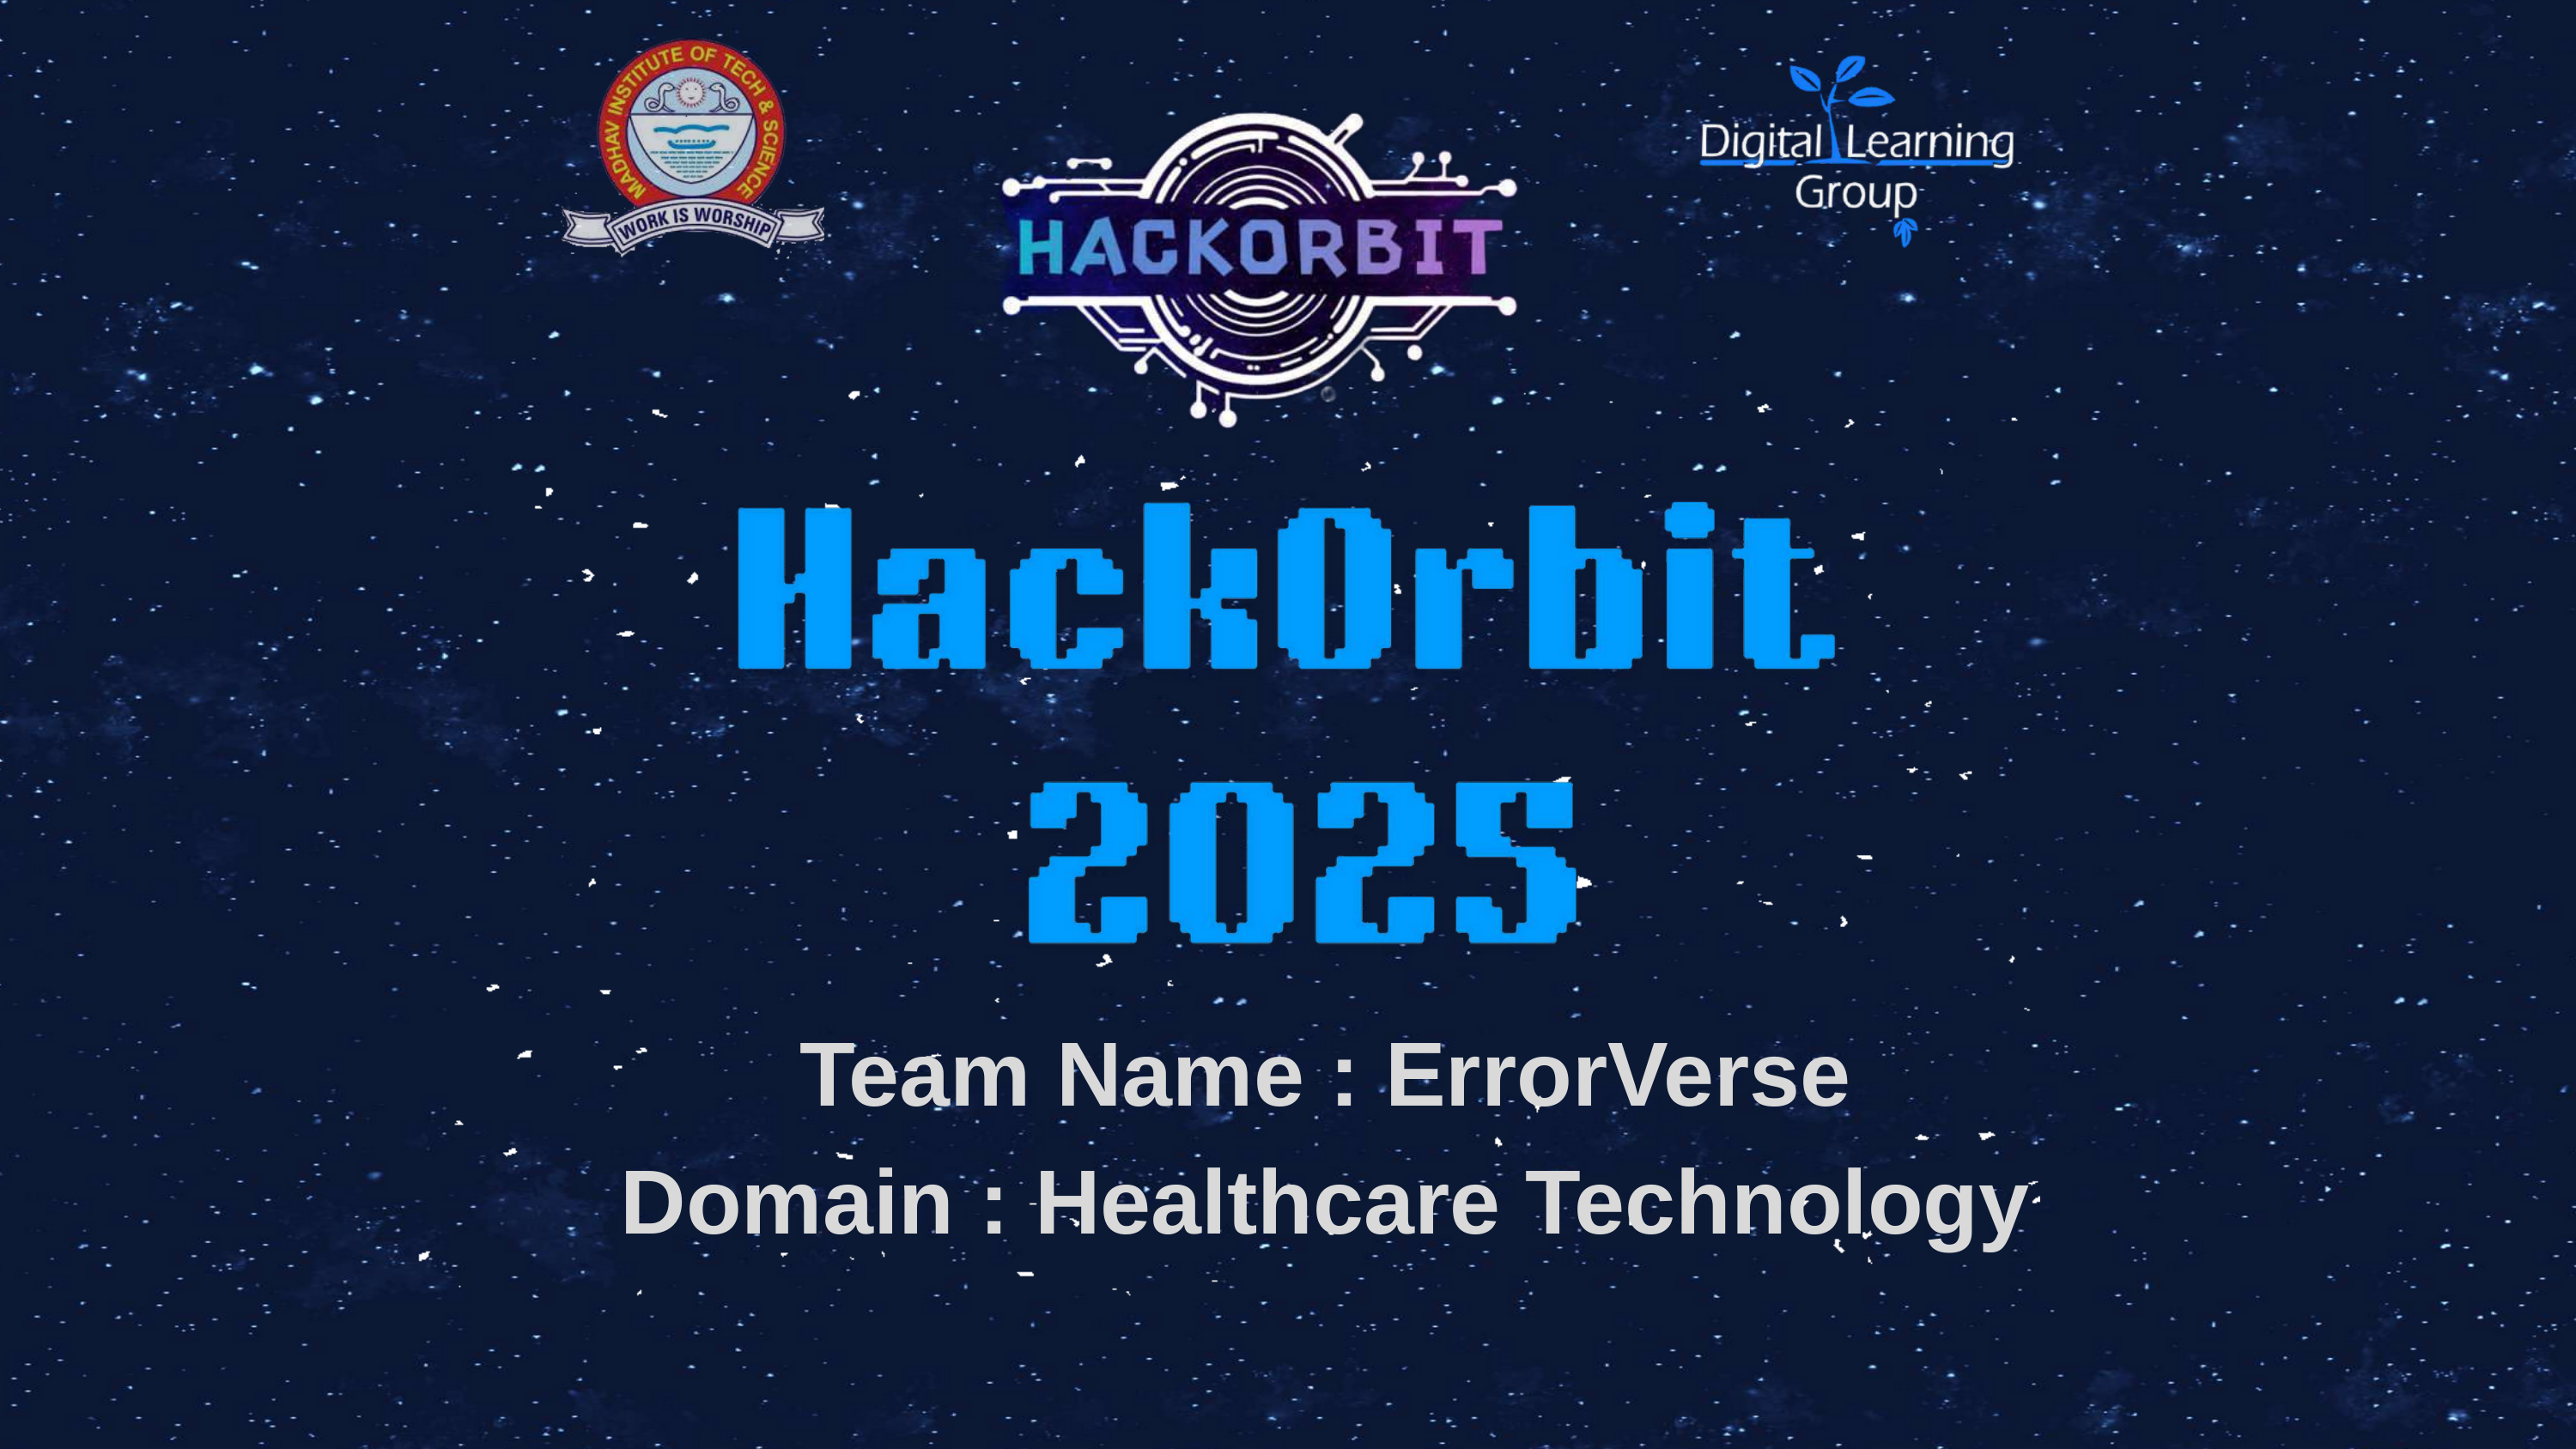

Team Name : ErrorVerse
Domain : Healthcare Technology